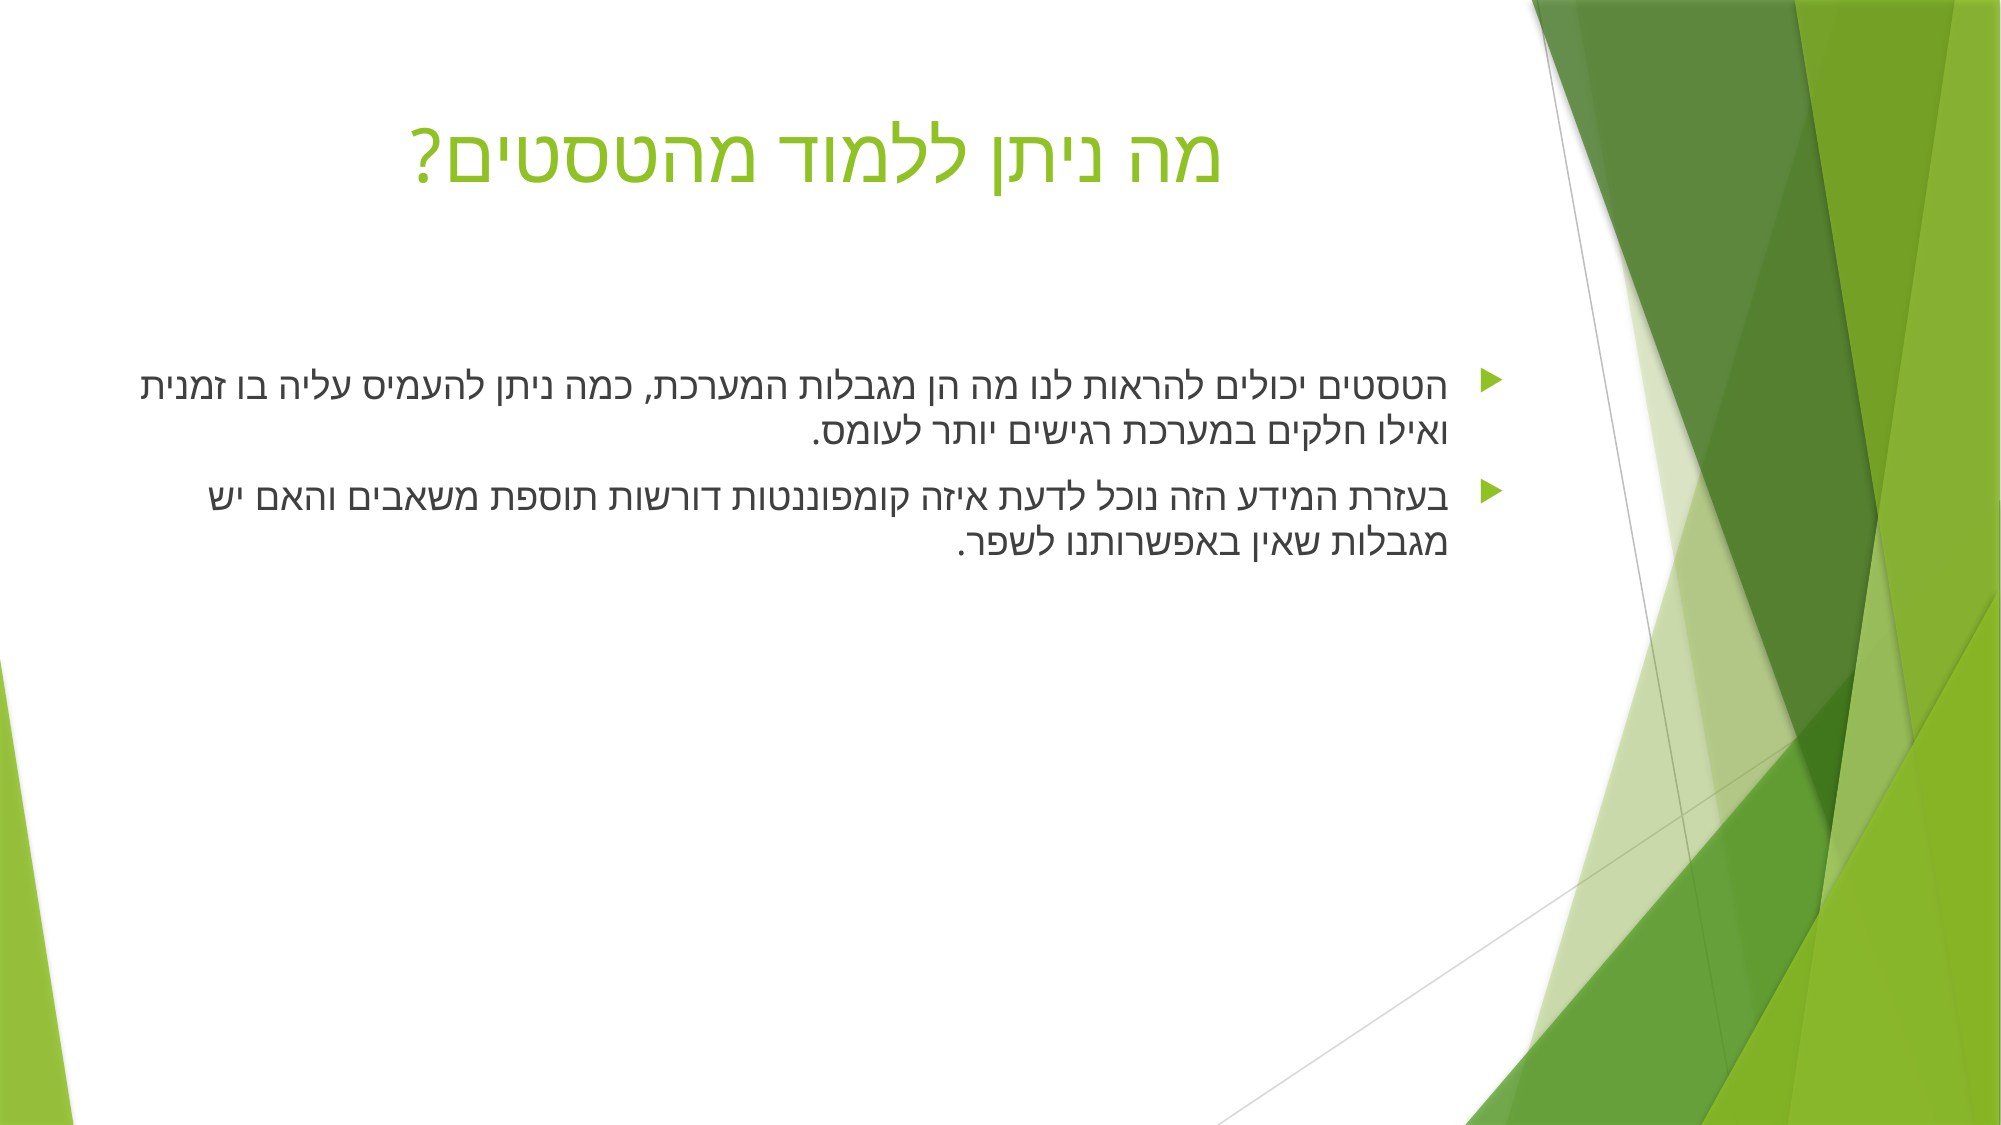

# מה ניתן ללמוד מהטסטים?
הטסטים יכולים להראות לנו מה הן מגבלות המערכת, כמה ניתן להעמיס עליה בו זמנית ואילו חלקים במערכת רגישים יותר לעומס.
בעזרת המידע הזה נוכל לדעת איזה קומפוננטות דורשות תוספת משאבים והאם יש מגבלות שאין באפשרותנו לשפר.